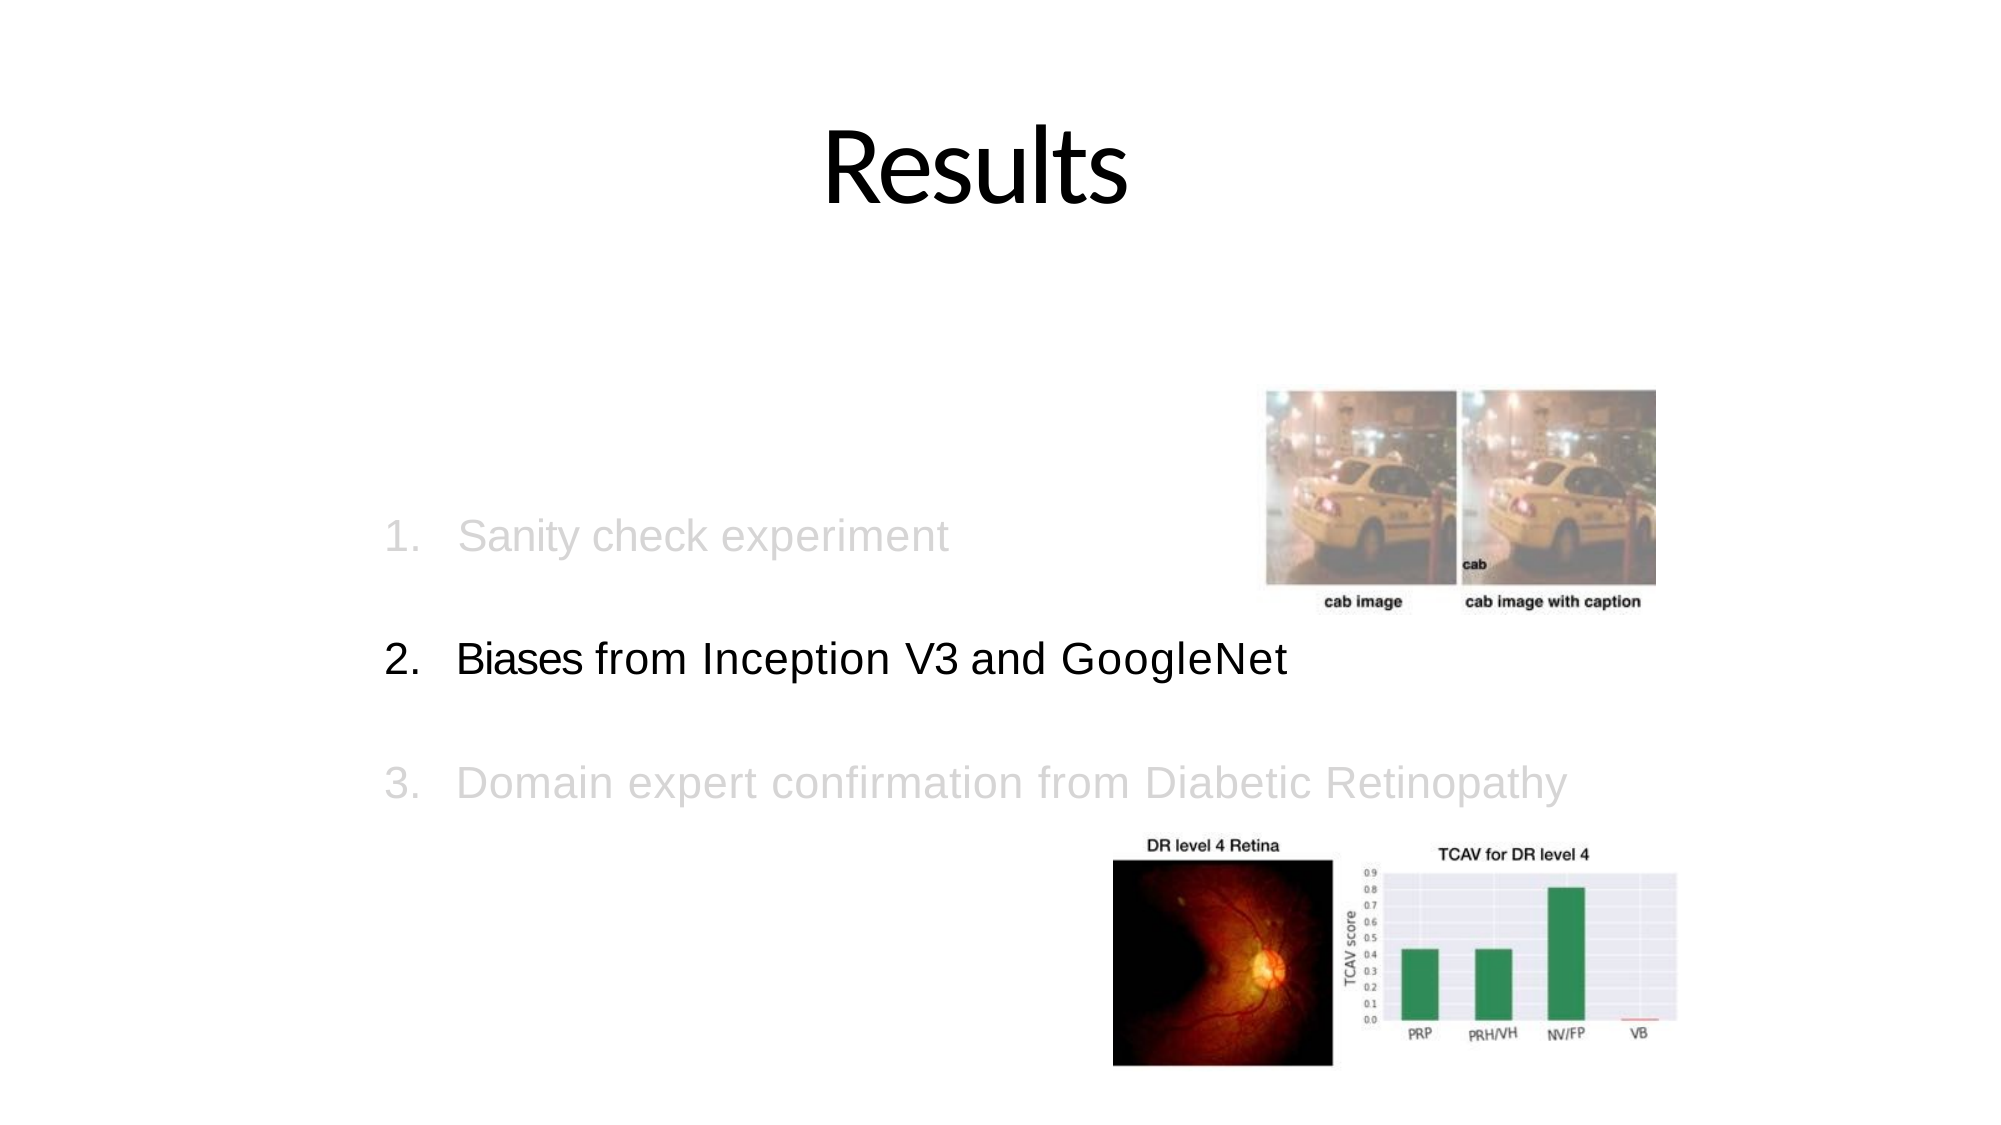

# Results

1.	Sanity check experiment
Biases from Inception V3 and GoogleNet

Domain expert confirmation from Diabetic Retinopathy

62